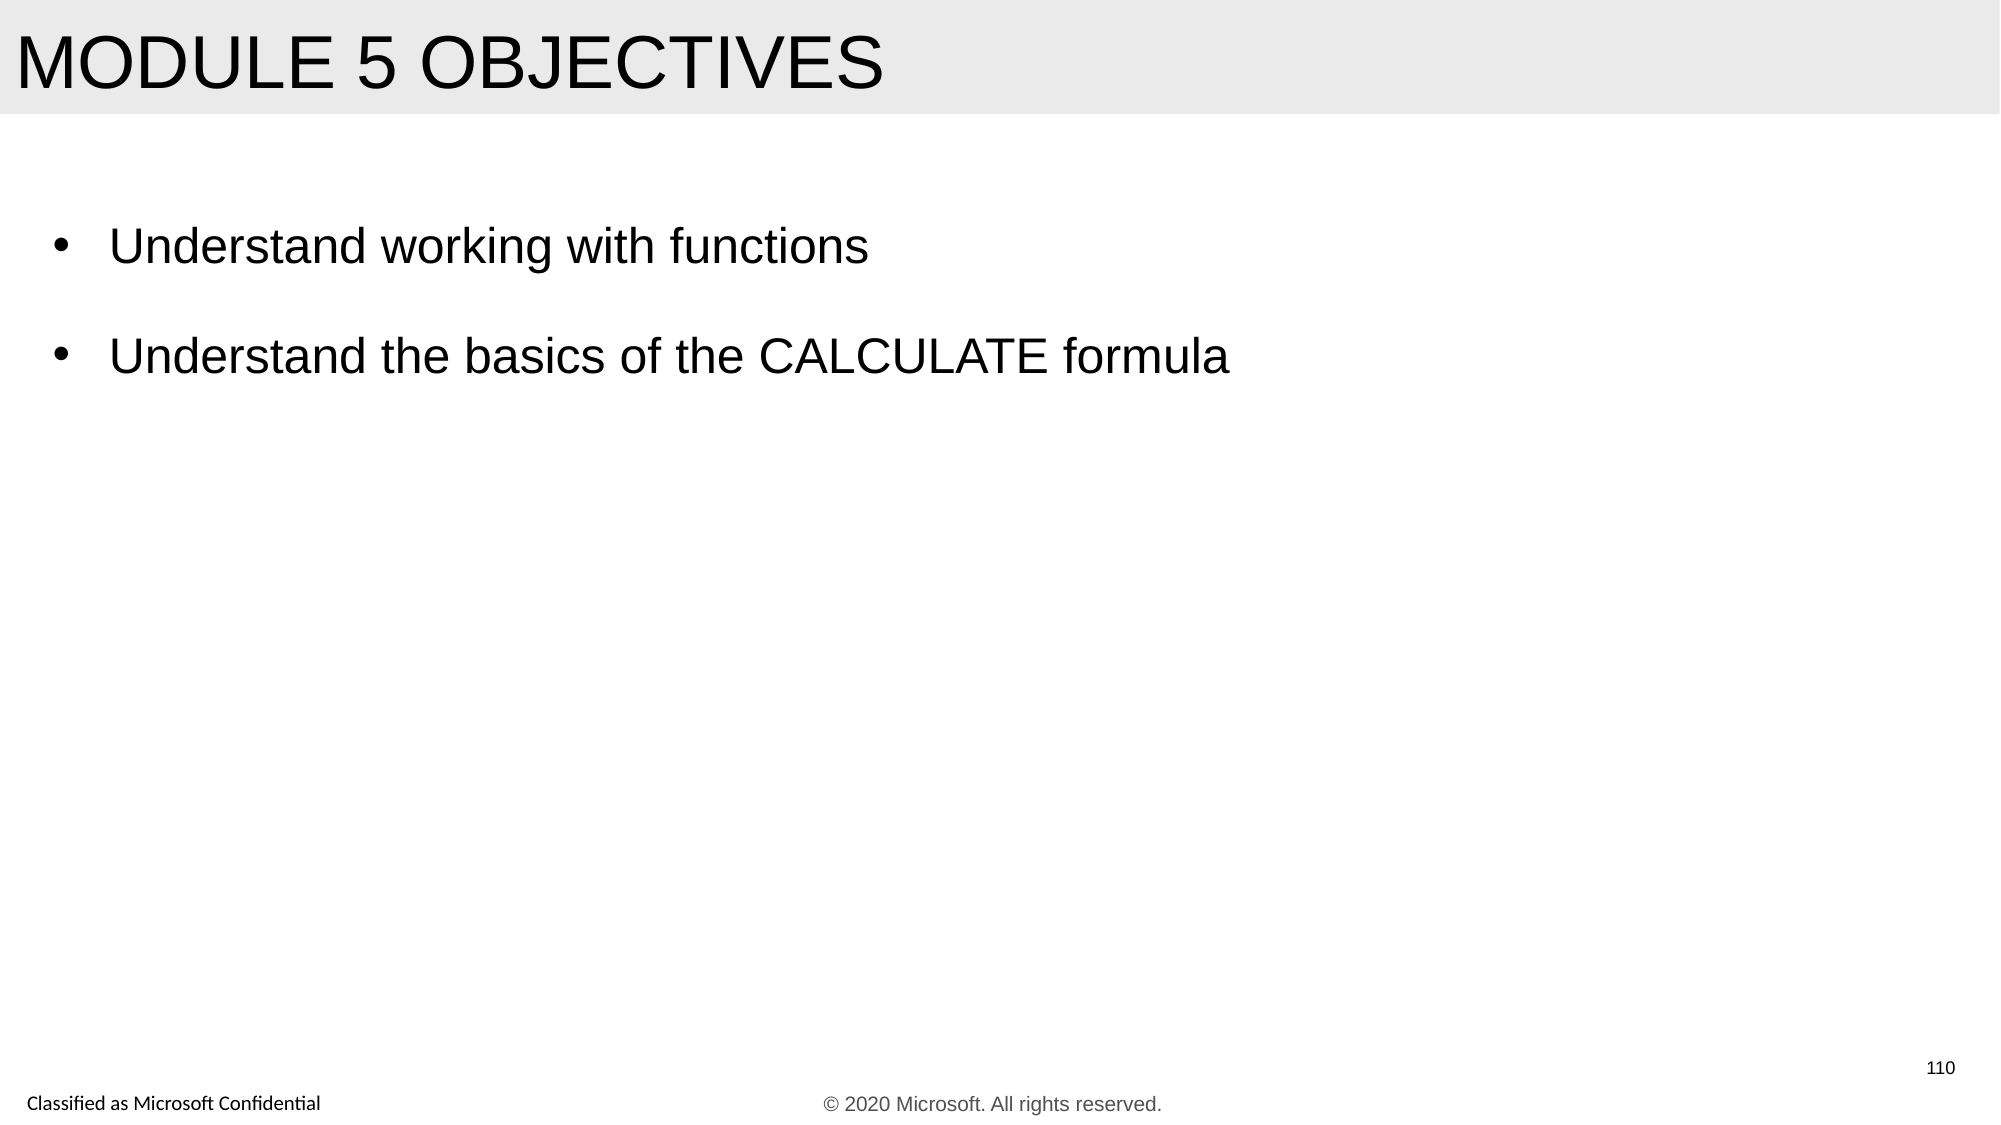

MODULE 5 OBJECTIVES
Understand working with functions
Understand the basics of the CALCULATE formula

110
© 2020 Microsoft. All rights reserved.